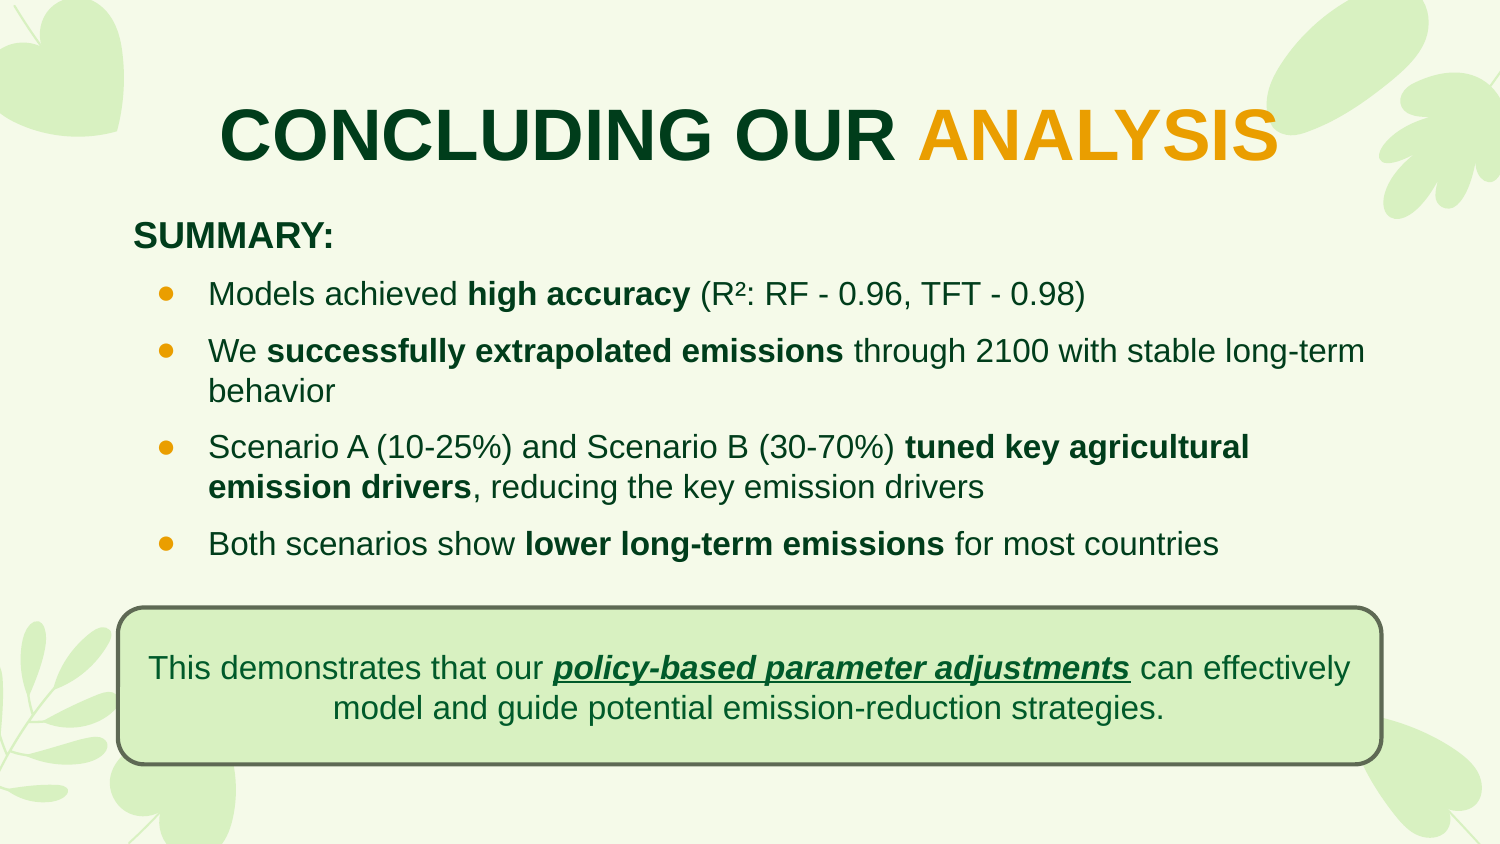

# CONCLUDING OUR ANALYSIS
SUMMARY:
Models achieved high accuracy (R²: RF - 0.96, TFT - 0.98)
We successfully extrapolated emissions through 2100 with stable long-term behavior
Scenario A (10-25%) and Scenario B (30-70%) tuned key agricultural emission drivers, reducing the key emission drivers
Both scenarios show lower long-term emissions for most countries

This demonstrates that our policy-based parameter adjustments can effectively model and guide potential emission-reduction strategies.